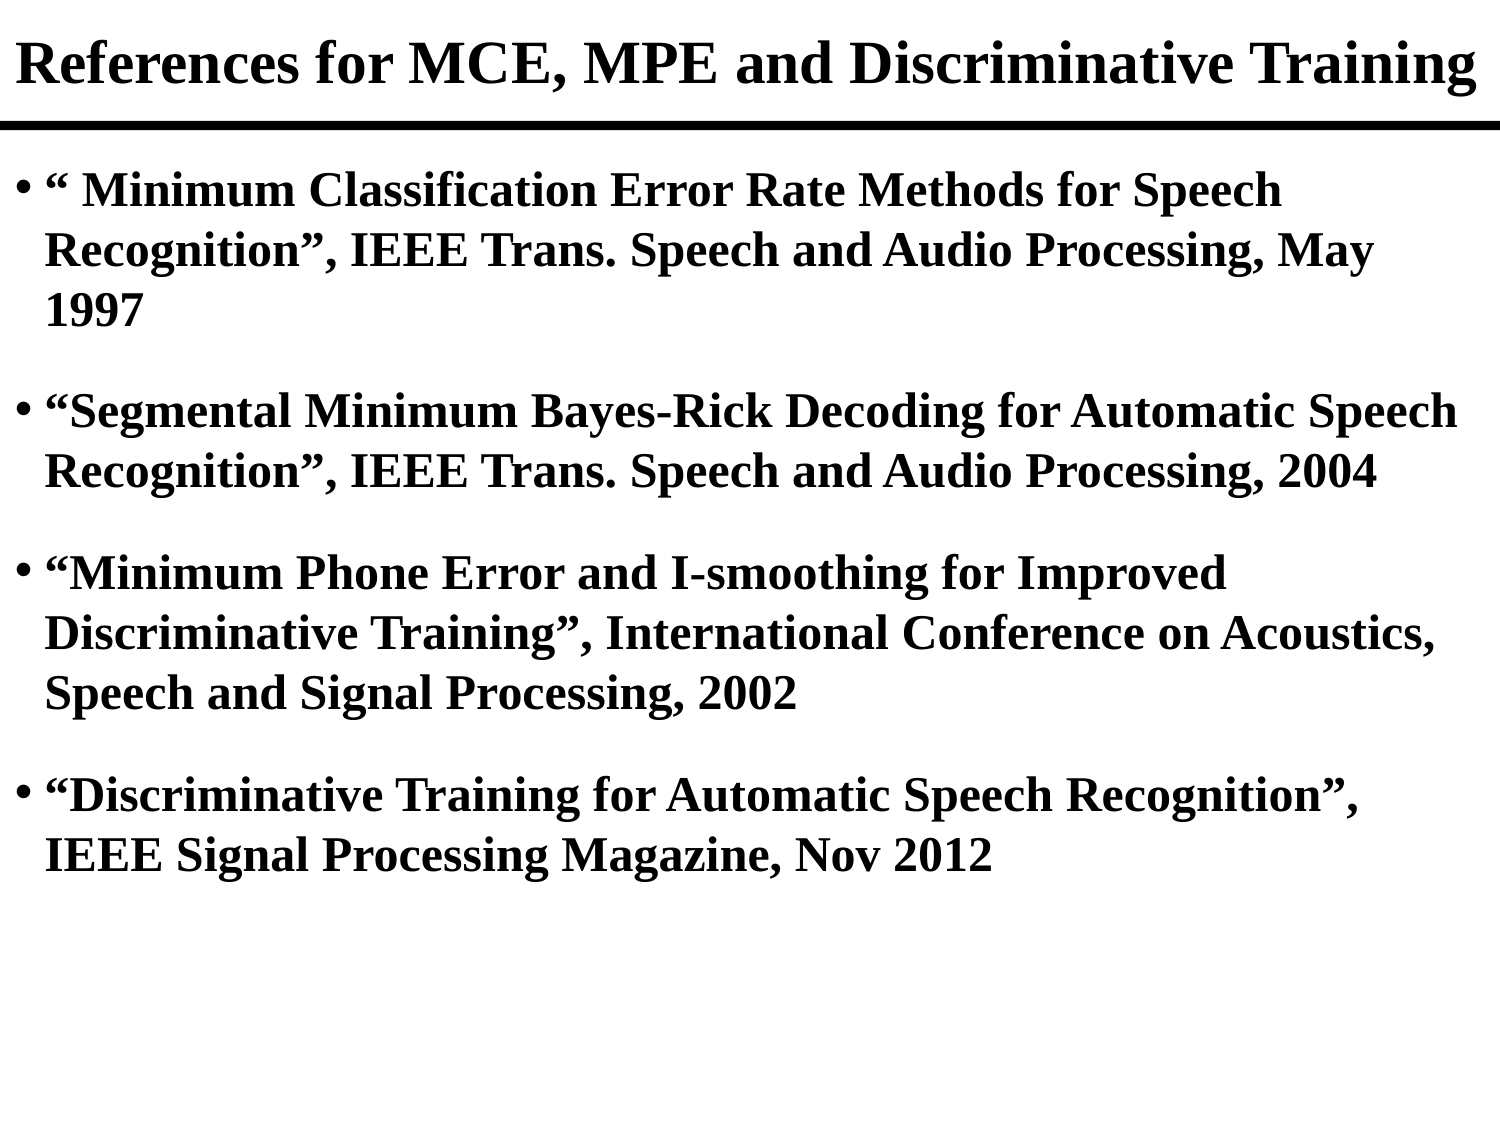

References for MCE, MPE and Discriminative Training

“ Minimum Classification Error Rate Methods for Speech Recognition”, IEEE Trans. Speech and Audio Processing, May 1997
“Segmental Minimum Bayes-Rick Decoding for Automatic Speech Recognition”, IEEE Trans. Speech and Audio Processing, 2004
“Minimum Phone Error and I-smoothing for Improved Discriminative Training”, International Conference on Acoustics, Speech and Signal Processing, 2002
“Discriminative Training for Automatic Speech Recognition”, IEEE Signal Processing Magazine, Nov 2012